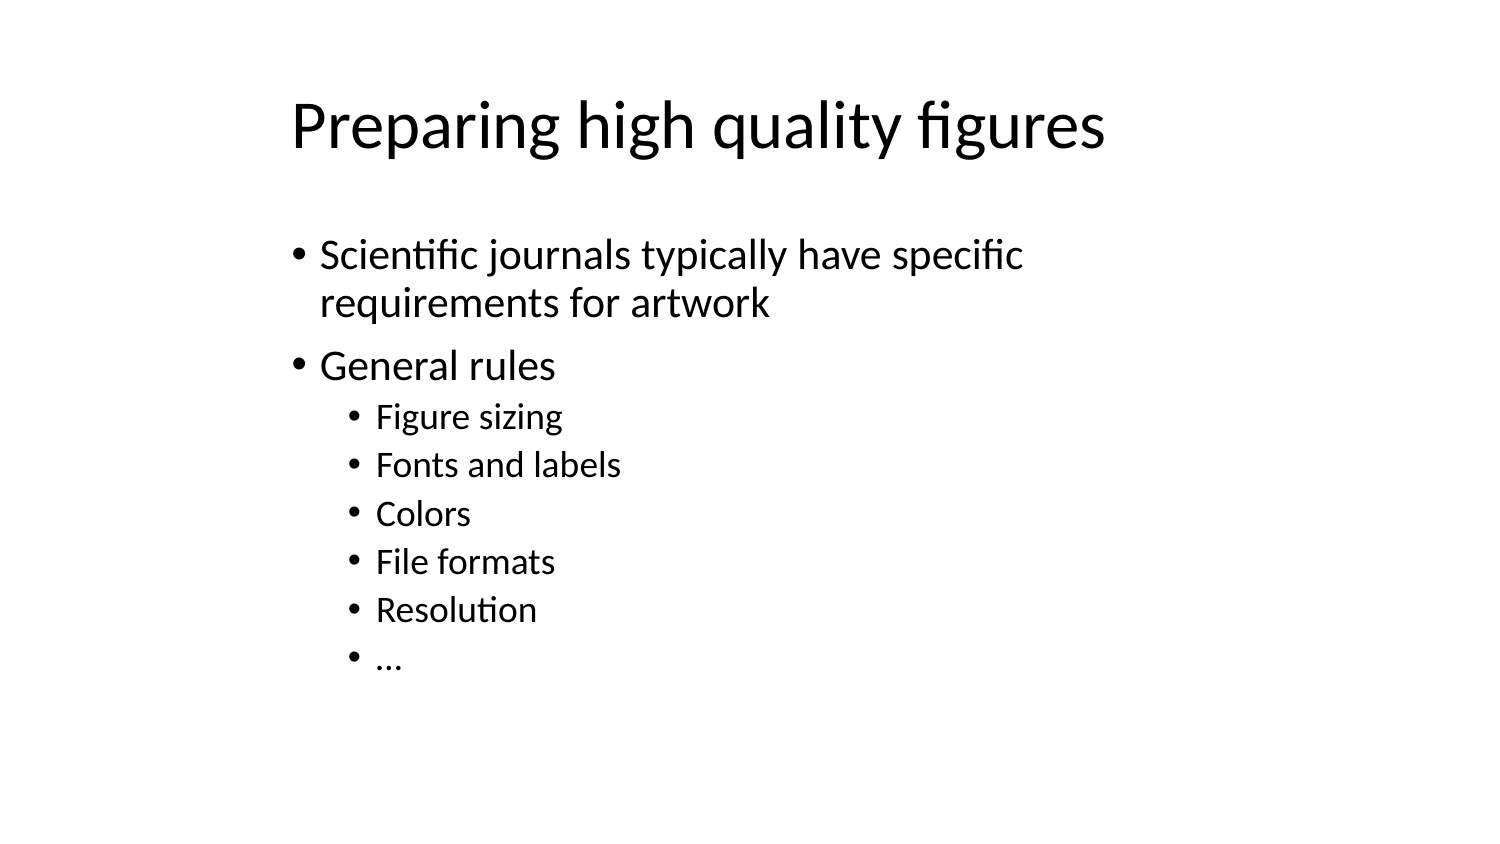

# Preparing high quality figures
Scientific journals typically have specific requirements for artwork
General rules
Figure sizing
Fonts and labels
Colors
File formats
Resolution
…